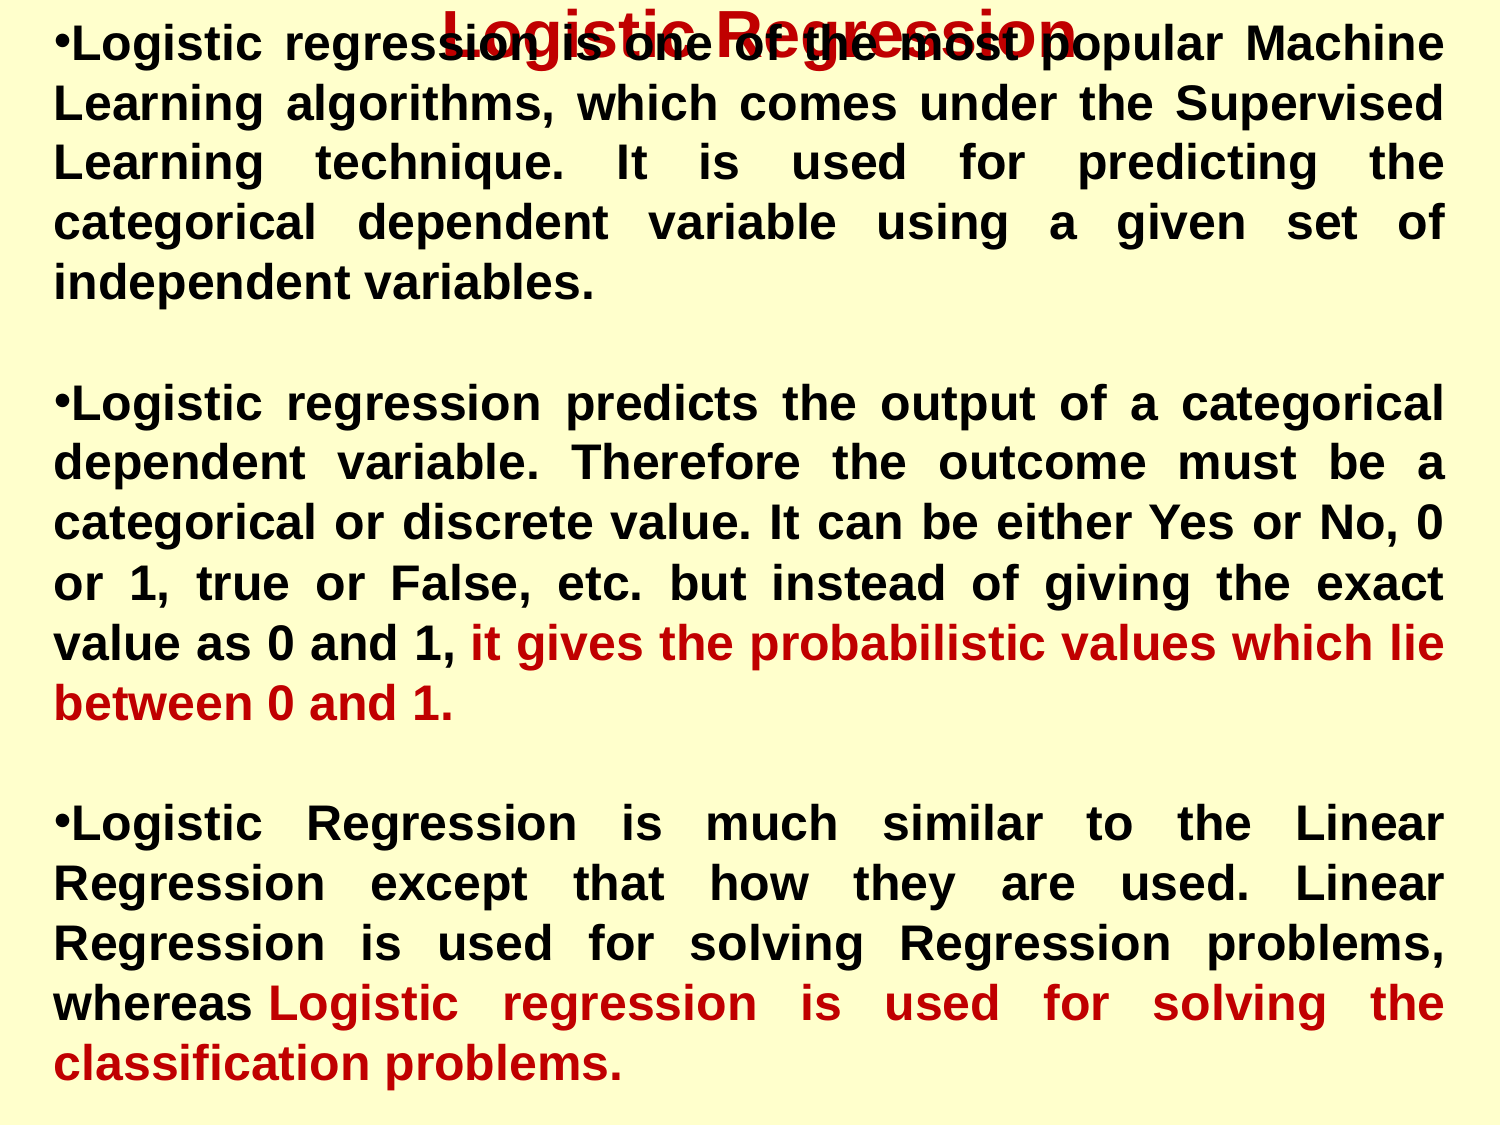

Logistic Regression
Logistic regression is one of the most popular Machine Learning algorithms, which comes under the Supervised Learning technique. It is used for predicting the categorical dependent variable using a given set of independent variables.

Logistic regression predicts the output of a categorical dependent variable. Therefore the outcome must be a categorical or discrete value. It can be either Yes or No, 0 or 1, true or False, etc. but instead of giving the exact value as 0 and 1, it gives the probabilistic values which lie between 0 and 1.

Logistic Regression is much similar to the Linear Regression except that how they are used. Linear Regression is used for solving Regression problems, whereas Logistic regression is used for solving the classification problems.